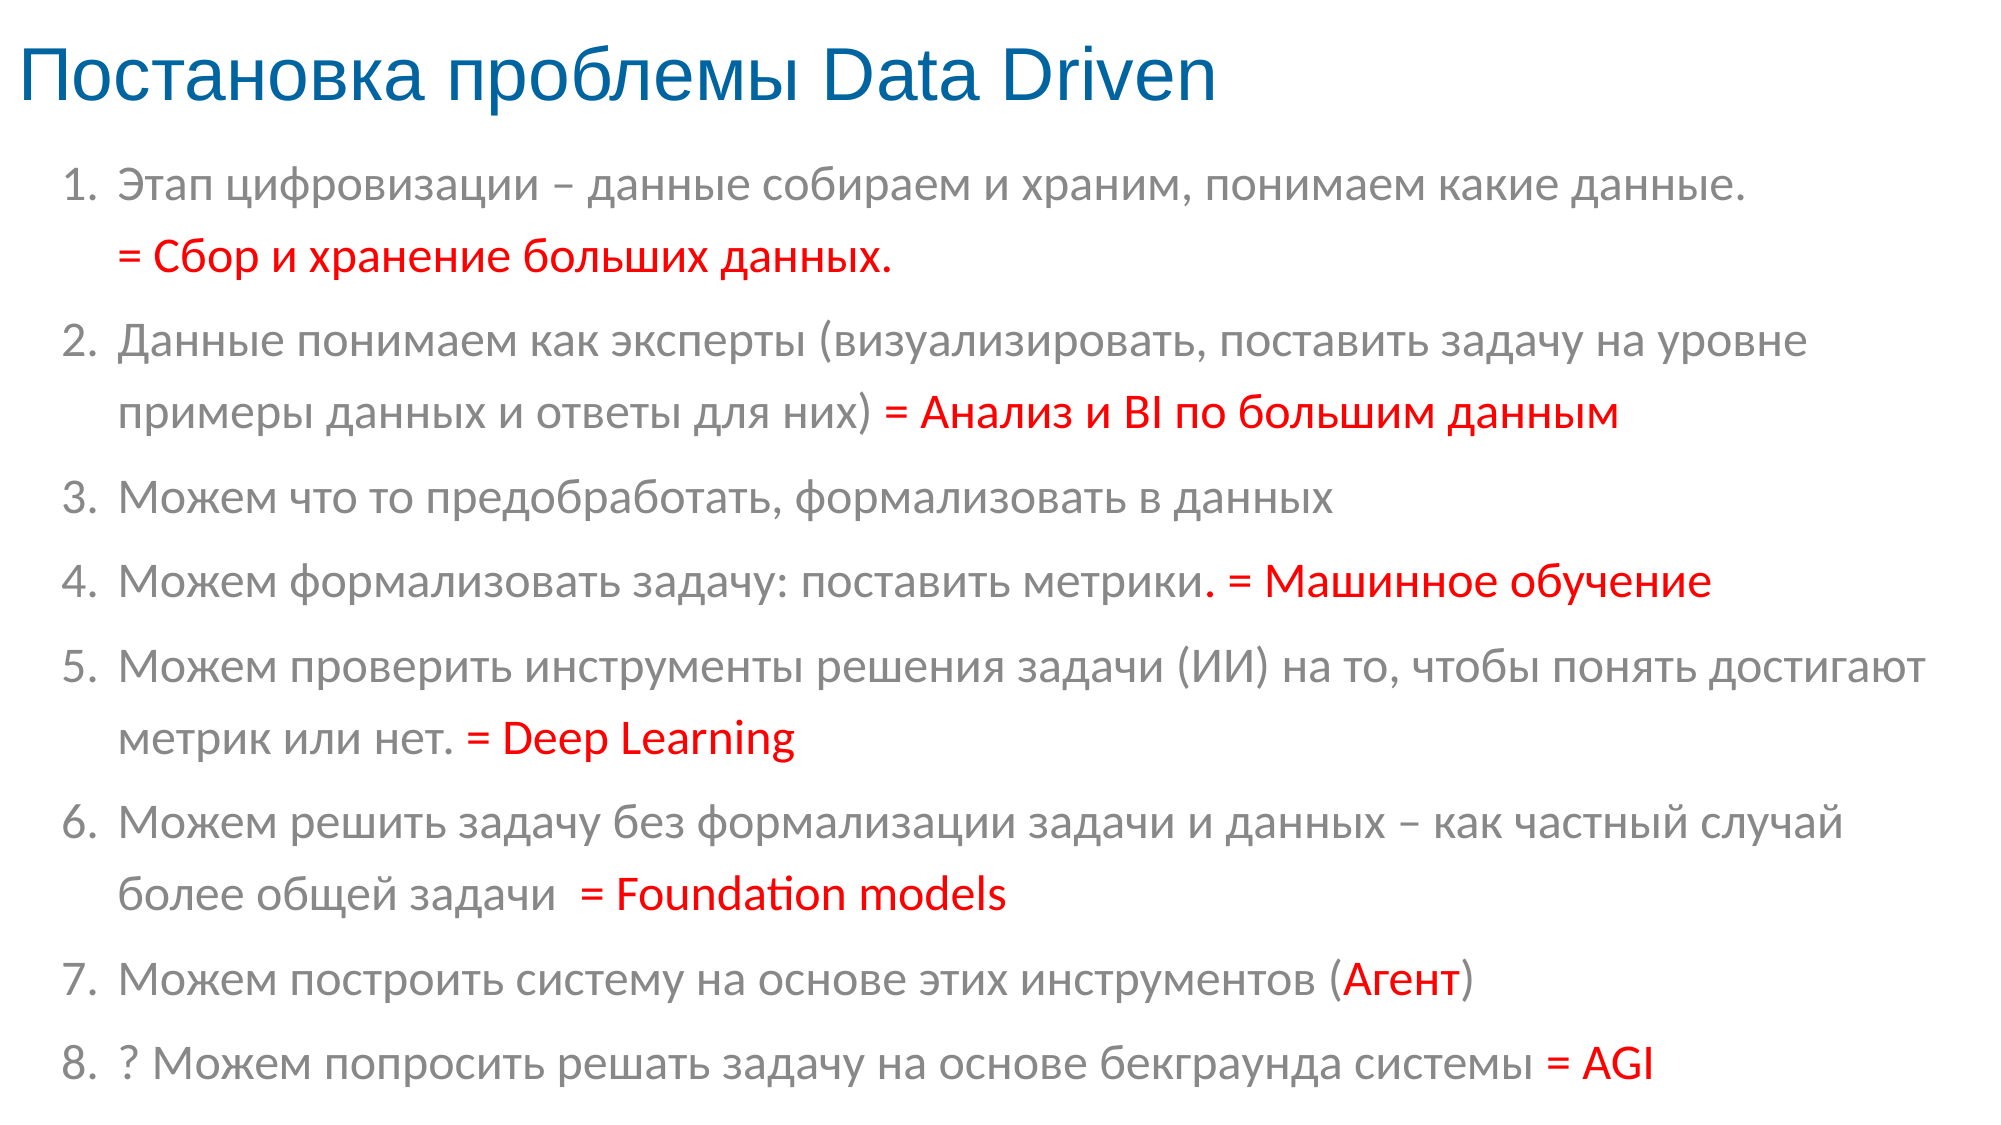

Постановка проблемы Data Driven
Этап цифровизации – данные собираем и храним, понимаем какие данные.
= Сбор и хранение больших данных.
Данные понимаем как эксперты (визуализировать, поставить задачу на уровне примеры данных и ответы для них) = Анализ и BI по большим данным
Можем что то предобработать, формализовать в данных
Можем формализовать задачу: поставить метрики. = Машинное обучение
Можем проверить инструменты решения задачи (ИИ) на то, чтобы понять достигают метрик или нет. = Deep Learning
Можем решить задачу без формализации задачи и данных – как частный случай более общей задачи  = Foundation models
Можем построить систему на основе этих инструментов (Агент)
? Можем попросить решать задачу на основе бекграунда системы = AGI